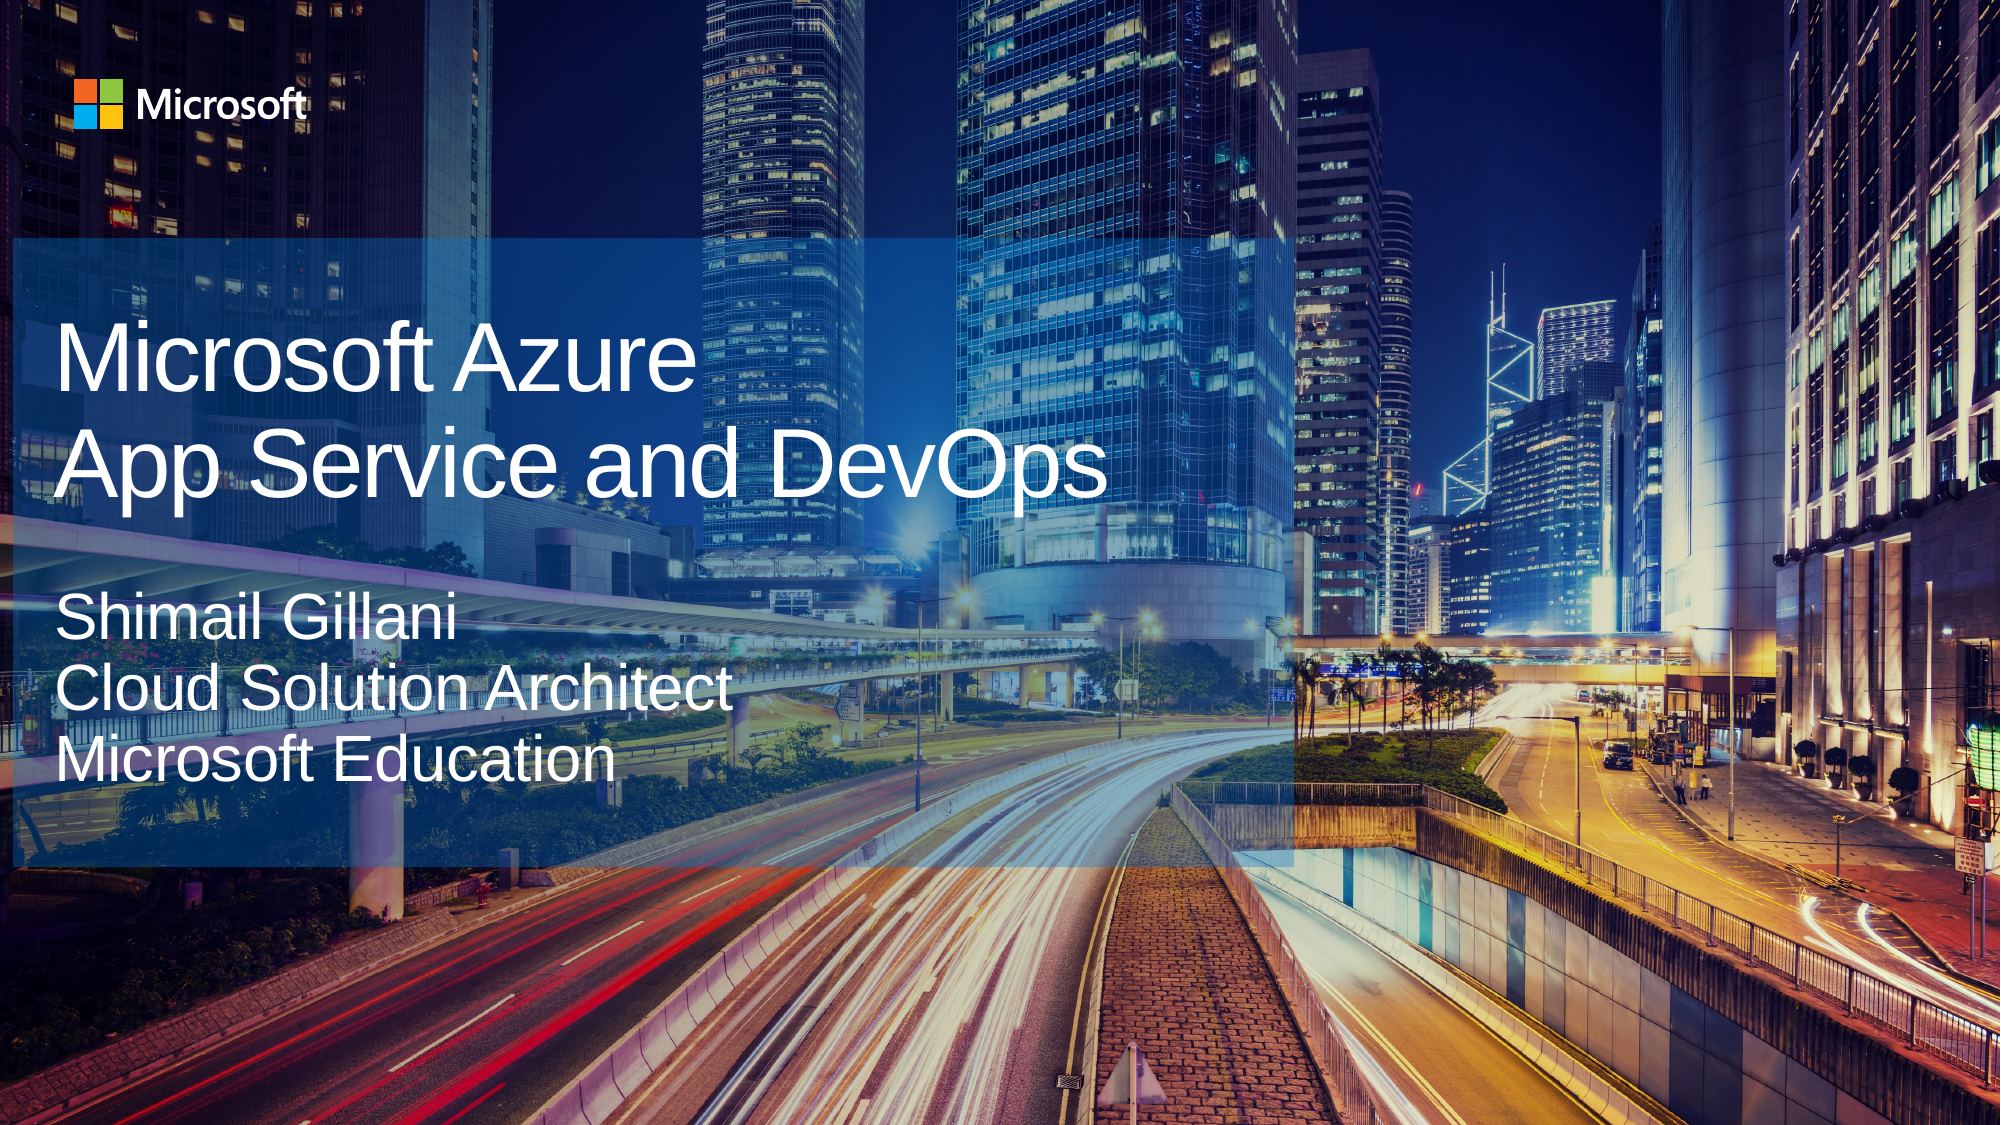

Microsoft Azure
App Service and DevOps

Shimail Gillani
Cloud Solution Architect
Microsoft Education